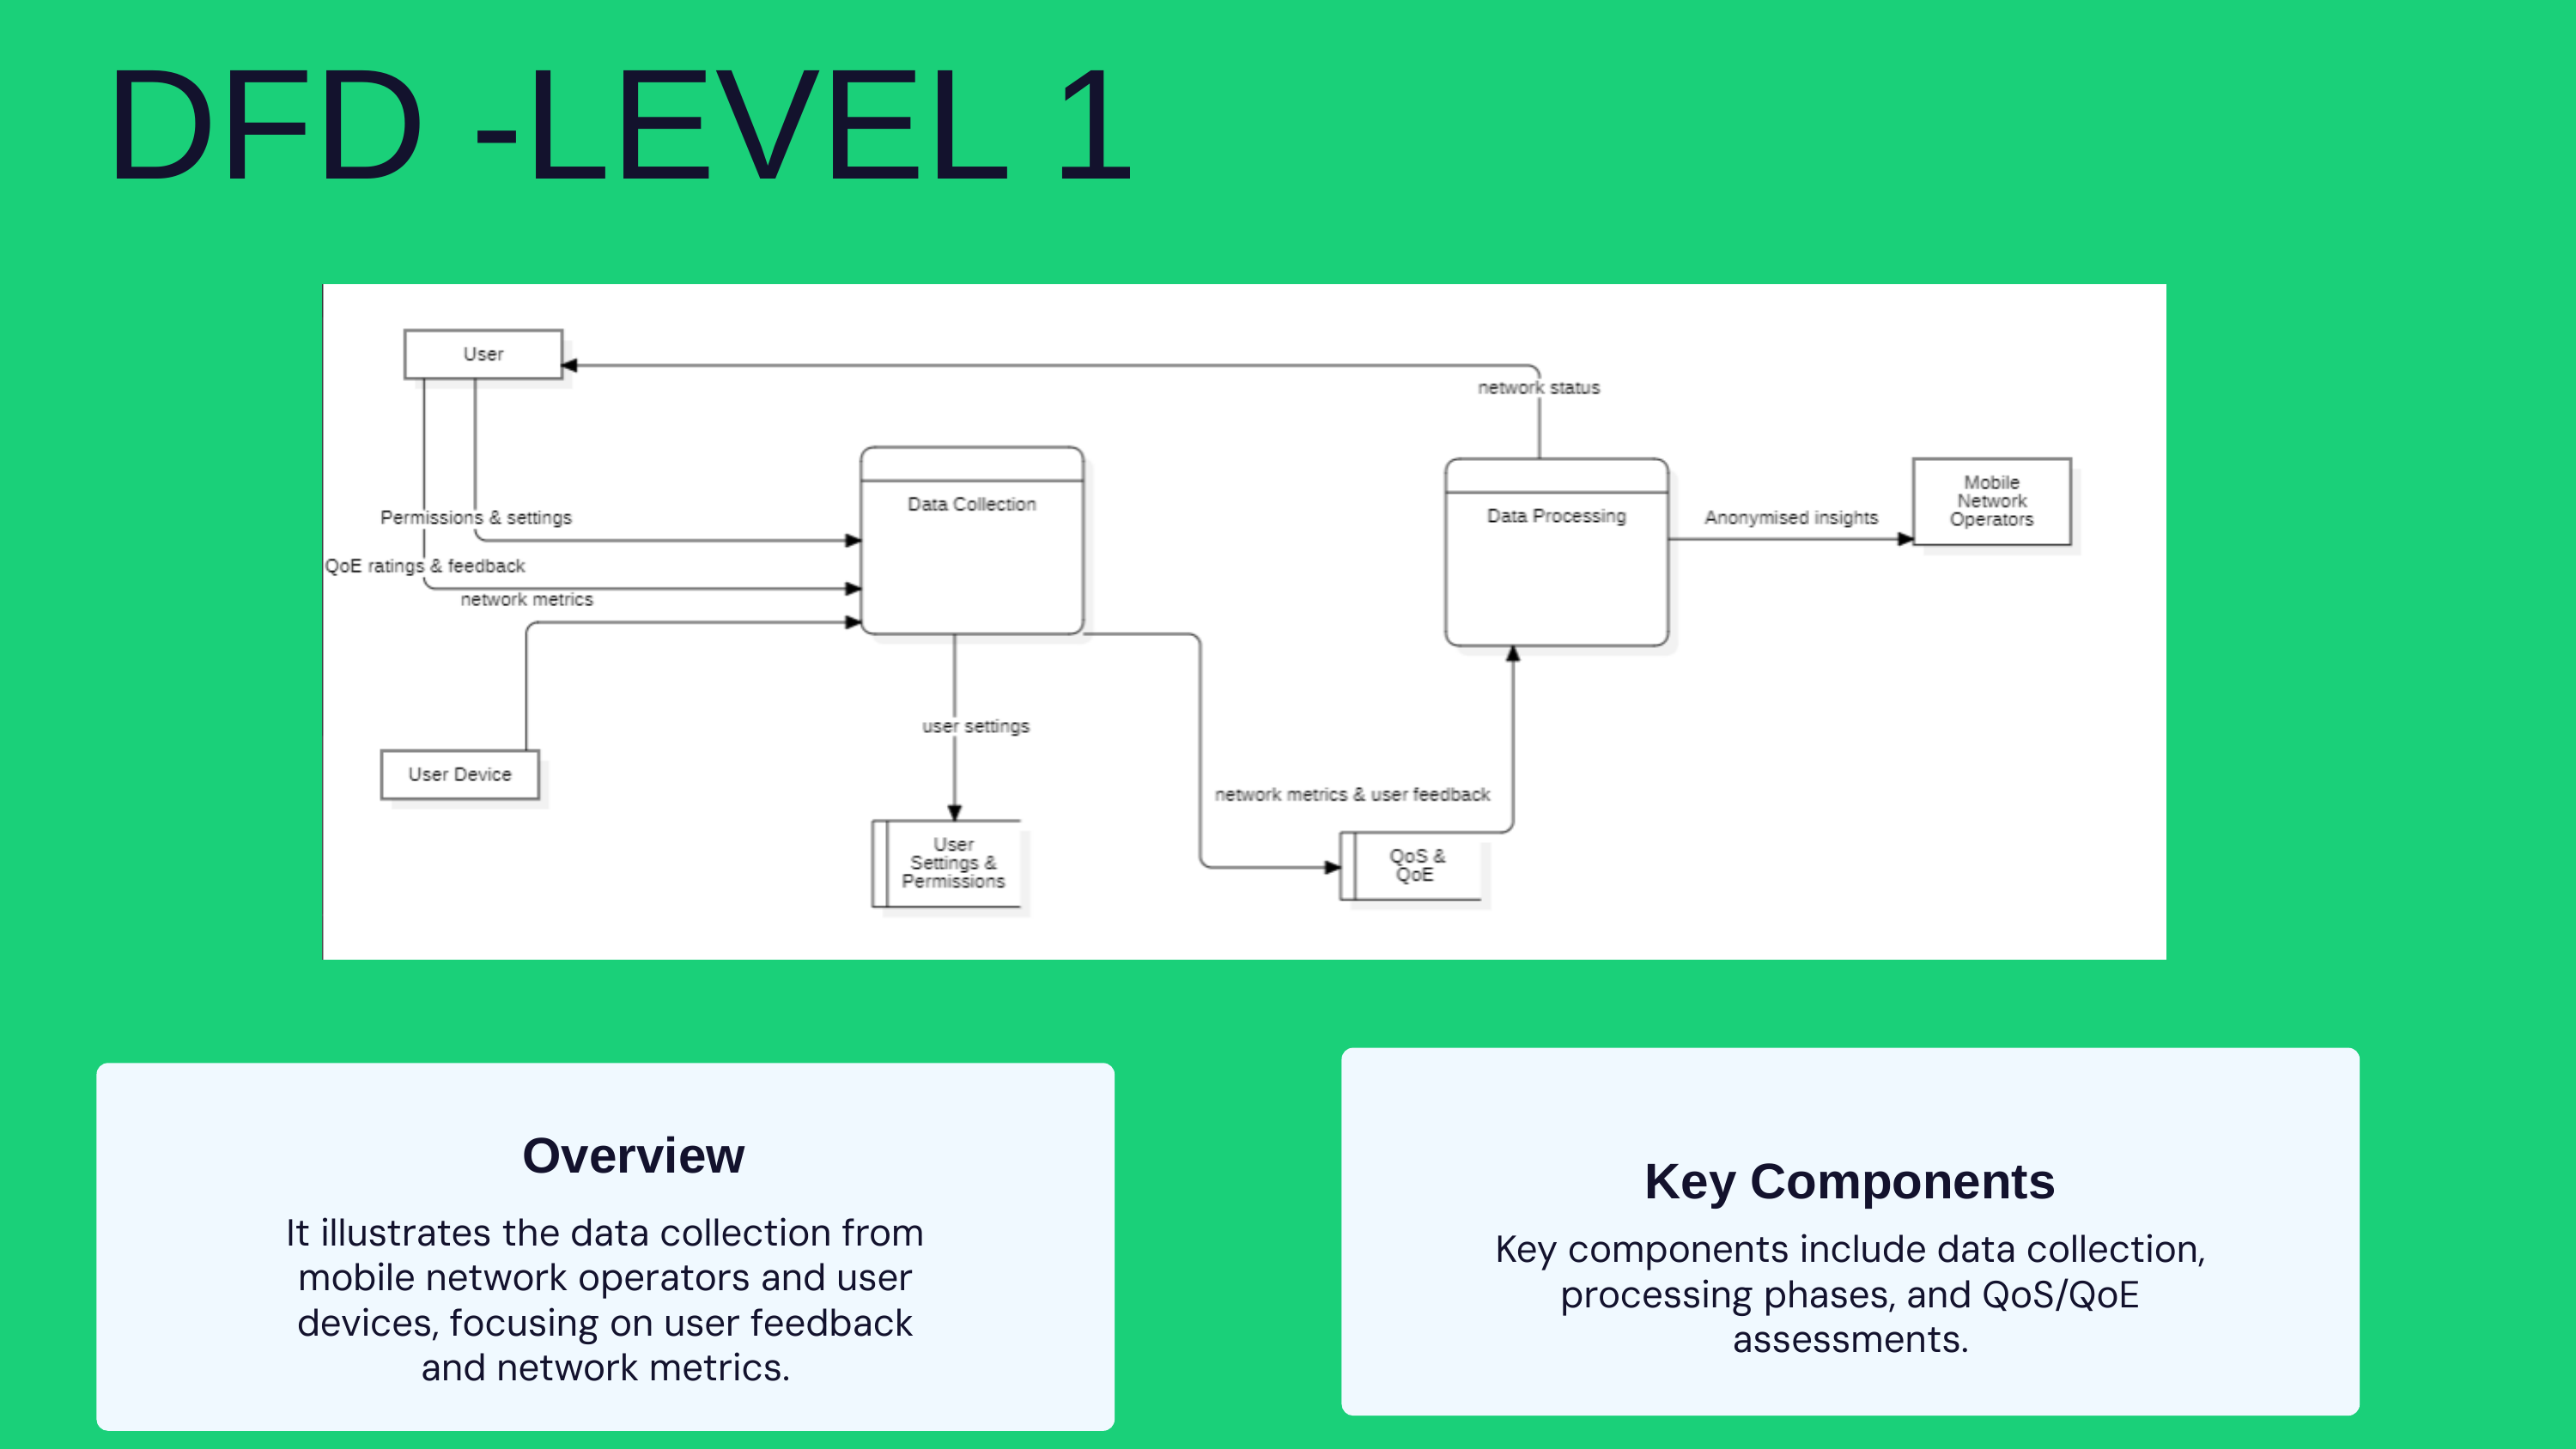

DFD -LEVEL 1

Overview
Key Components
It illustrates the data collection from mobile network operators and user devices, focusing on user feedback and network metrics.

Key components include data collection, processing phases, and QoS/QoE assessments.